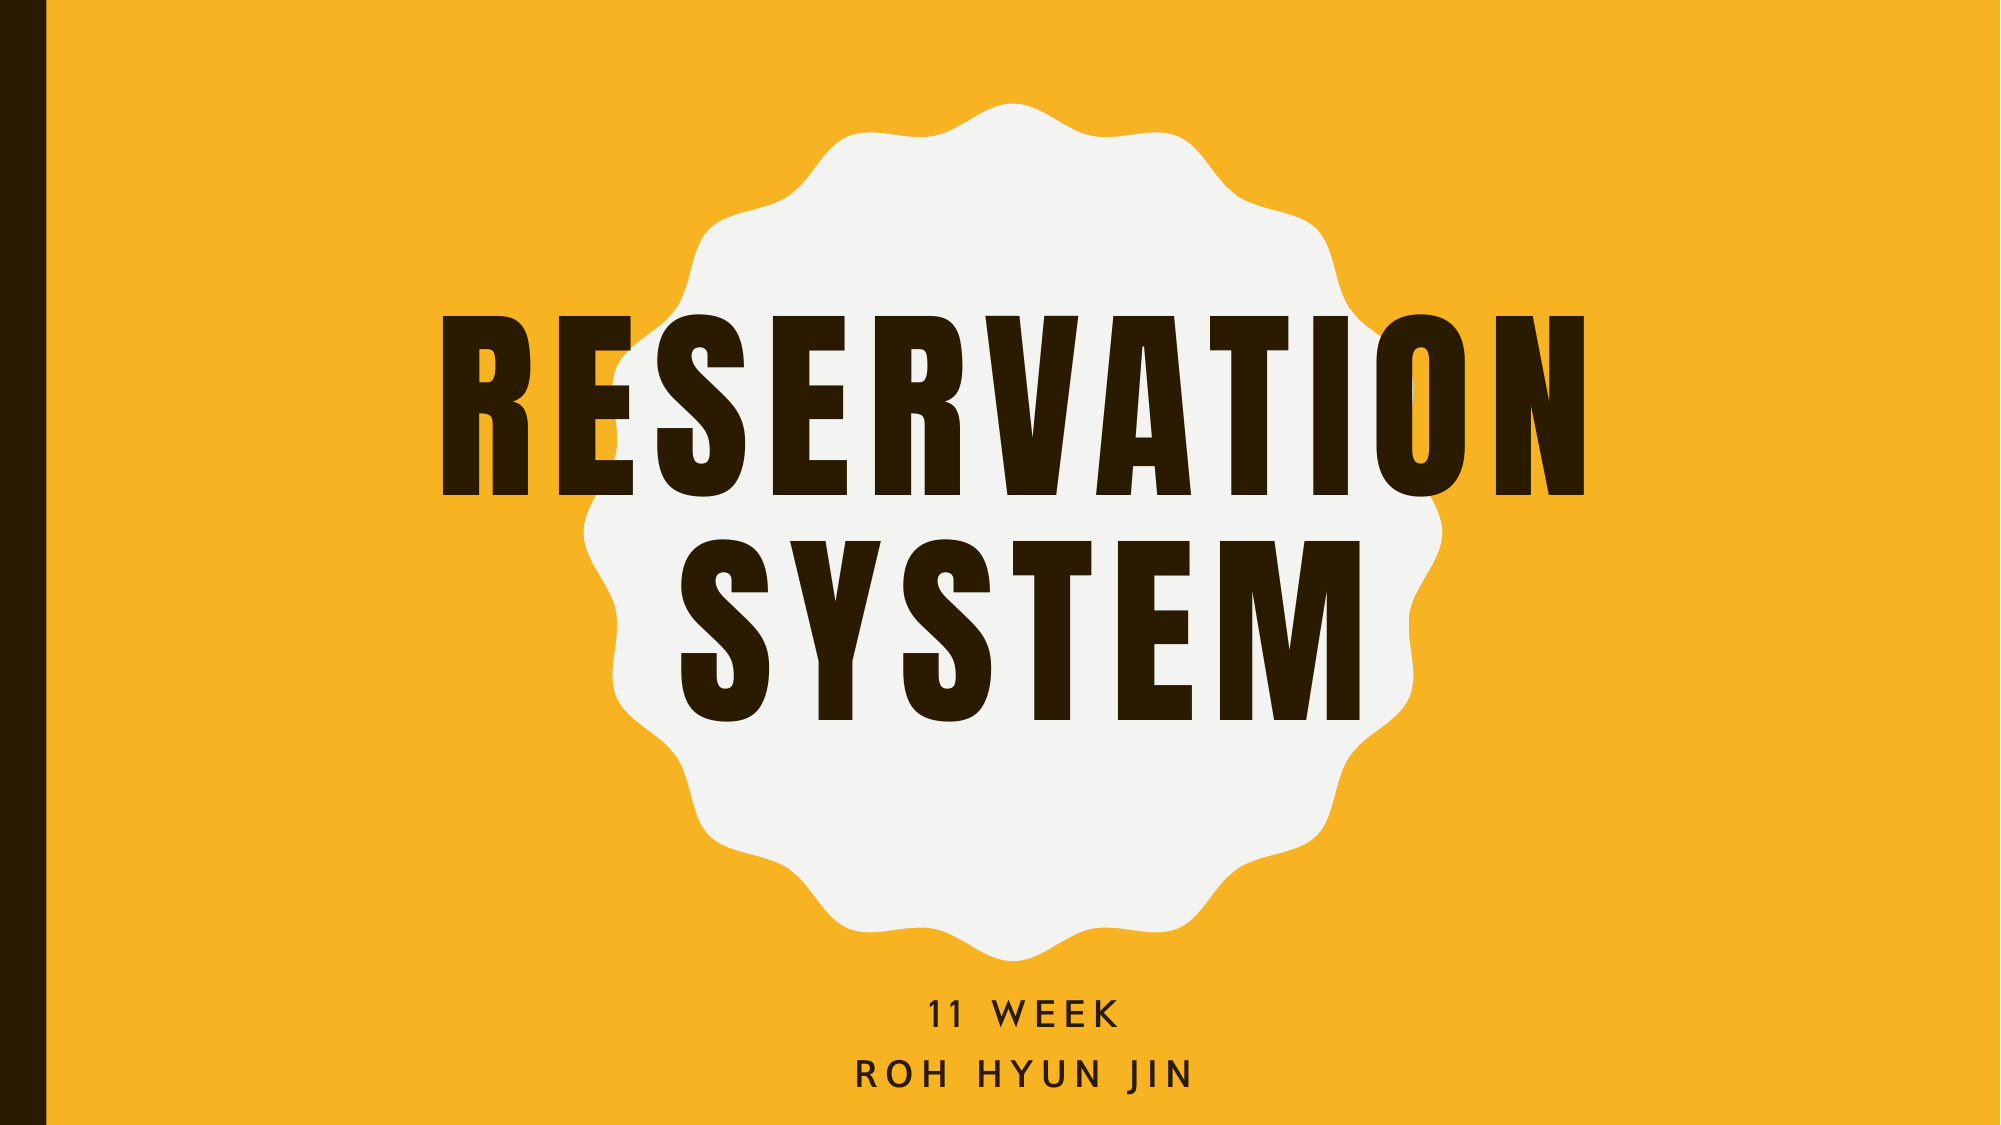

# Reservation System

11 week
Roh Hyun jin